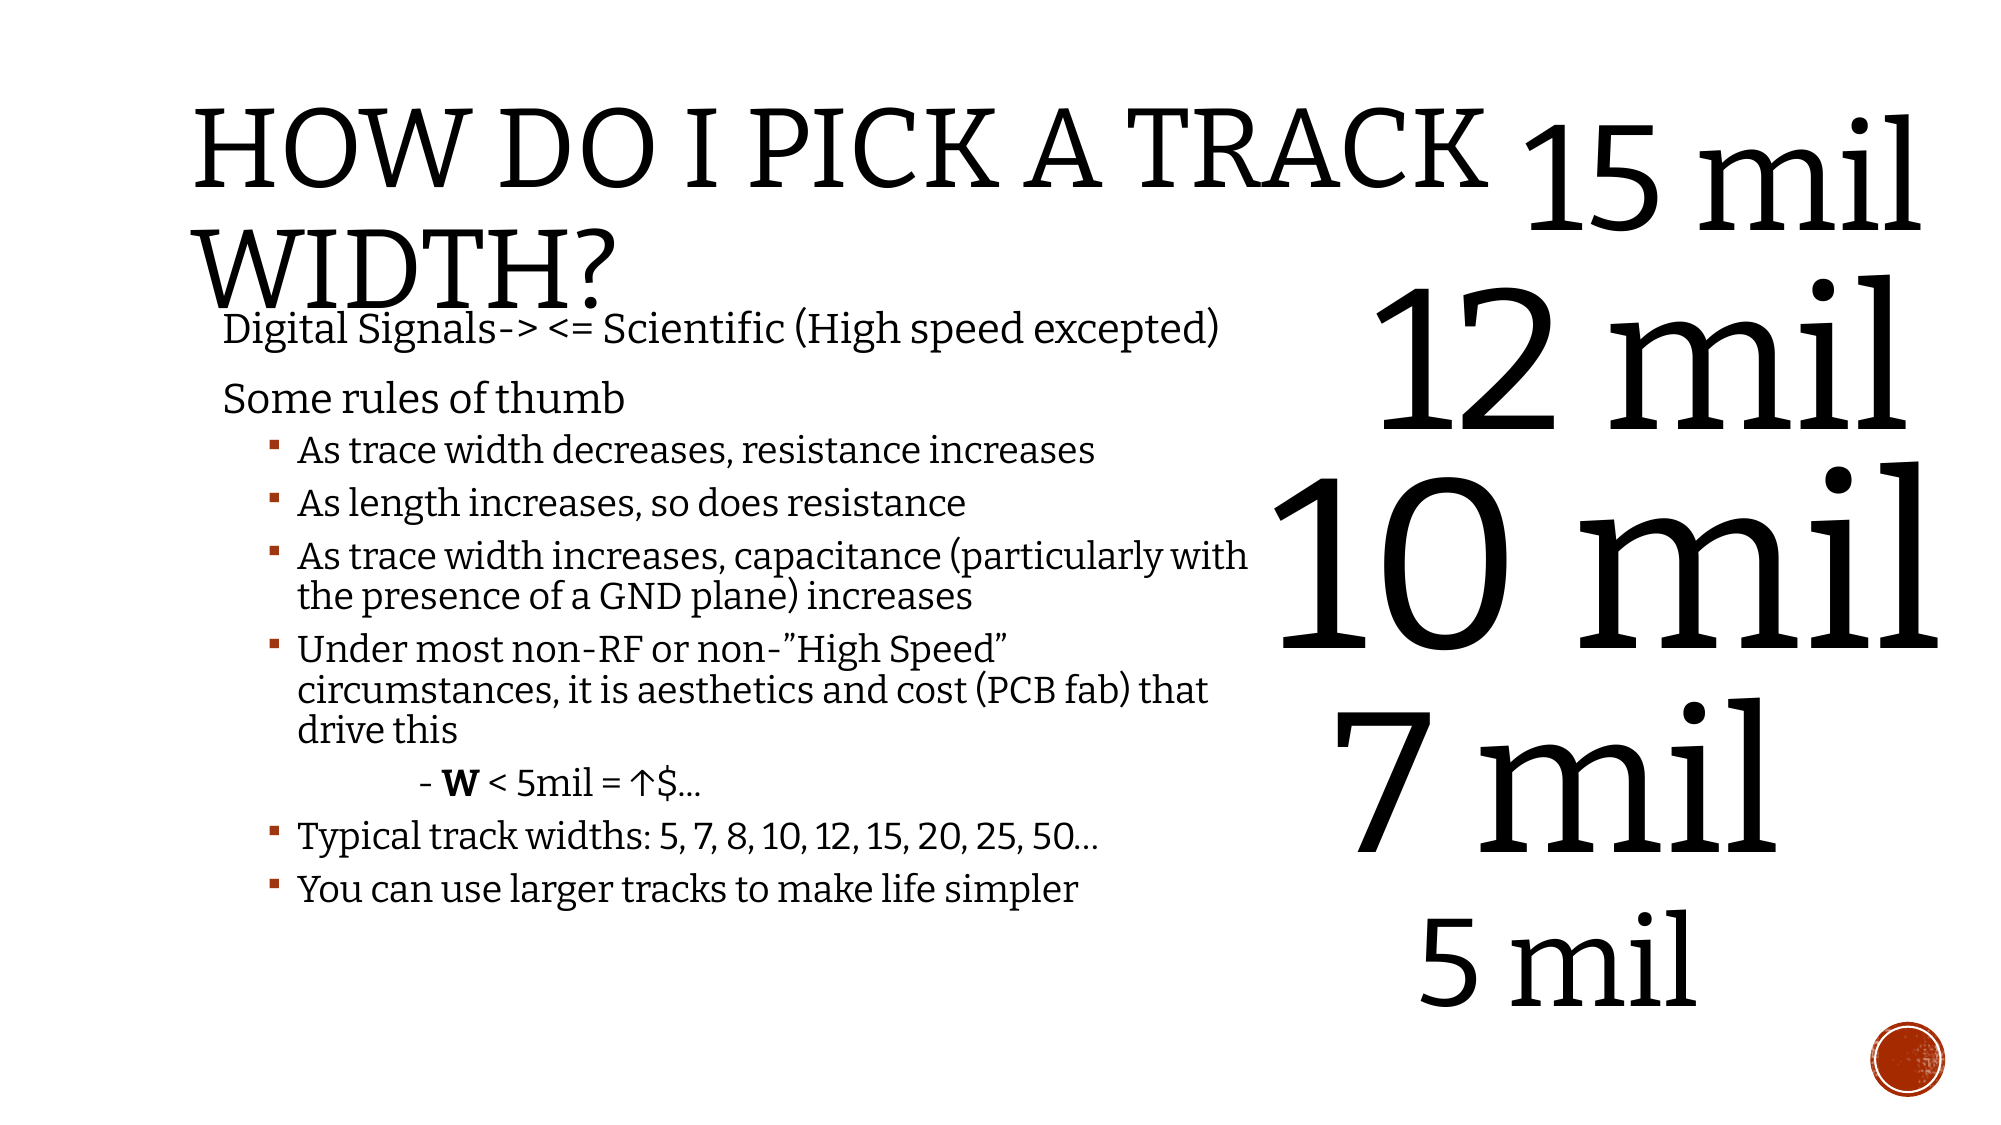

15 mil
# How do I pick a track width?
12 mil
Digital Signals-> <= Scientific (High speed excepted)
Some rules of thumb
As trace width decreases, resistance increases
As length increases, so does resistance
As trace width increases, capacitance (particularly with the presence of a GND plane) increases
Under most non-RF or non-”High Speed” circumstances, it is aesthetics and cost (PCB fab) that drive this
   	- W < 5mil = ↑$...
Typical track widths: 5, 7, 8, 10, 12, 15, 20, 25, 50…
You can use larger tracks to make life simpler

10 mil
7 mil
5 mil